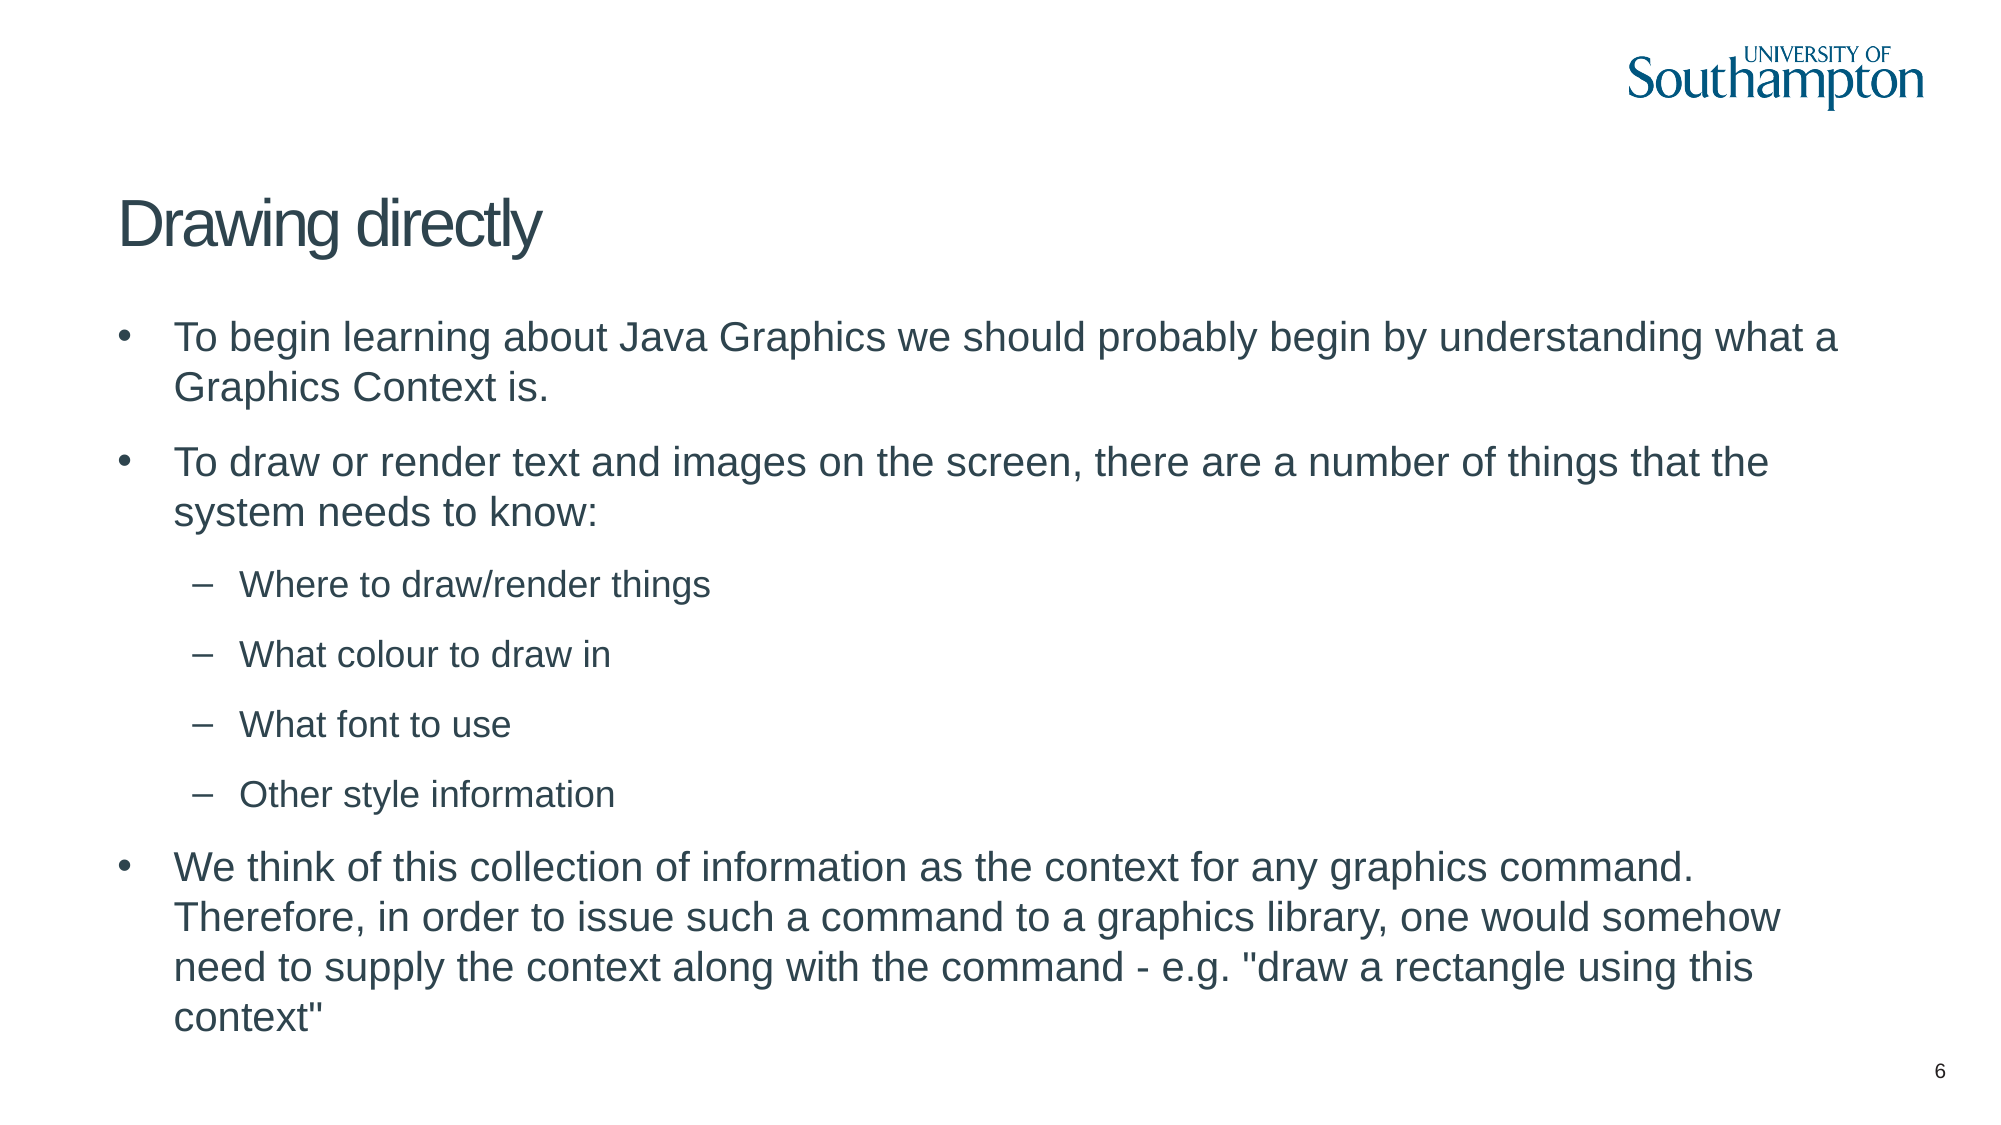

# Drawing directly
To begin learning about Java Graphics we should probably begin by understanding what a Graphics Context is.
To draw or render text and images on the screen, there are a number of things that the system needs to know:
Where to draw/render things
What colour to draw in
What font to use
Other style information
We think of this collection of information as the context for any graphics command. Therefore, in order to issue such a command to a graphics library, one would somehow need to supply the context along with the command - e.g. "draw a rectangle using this context"